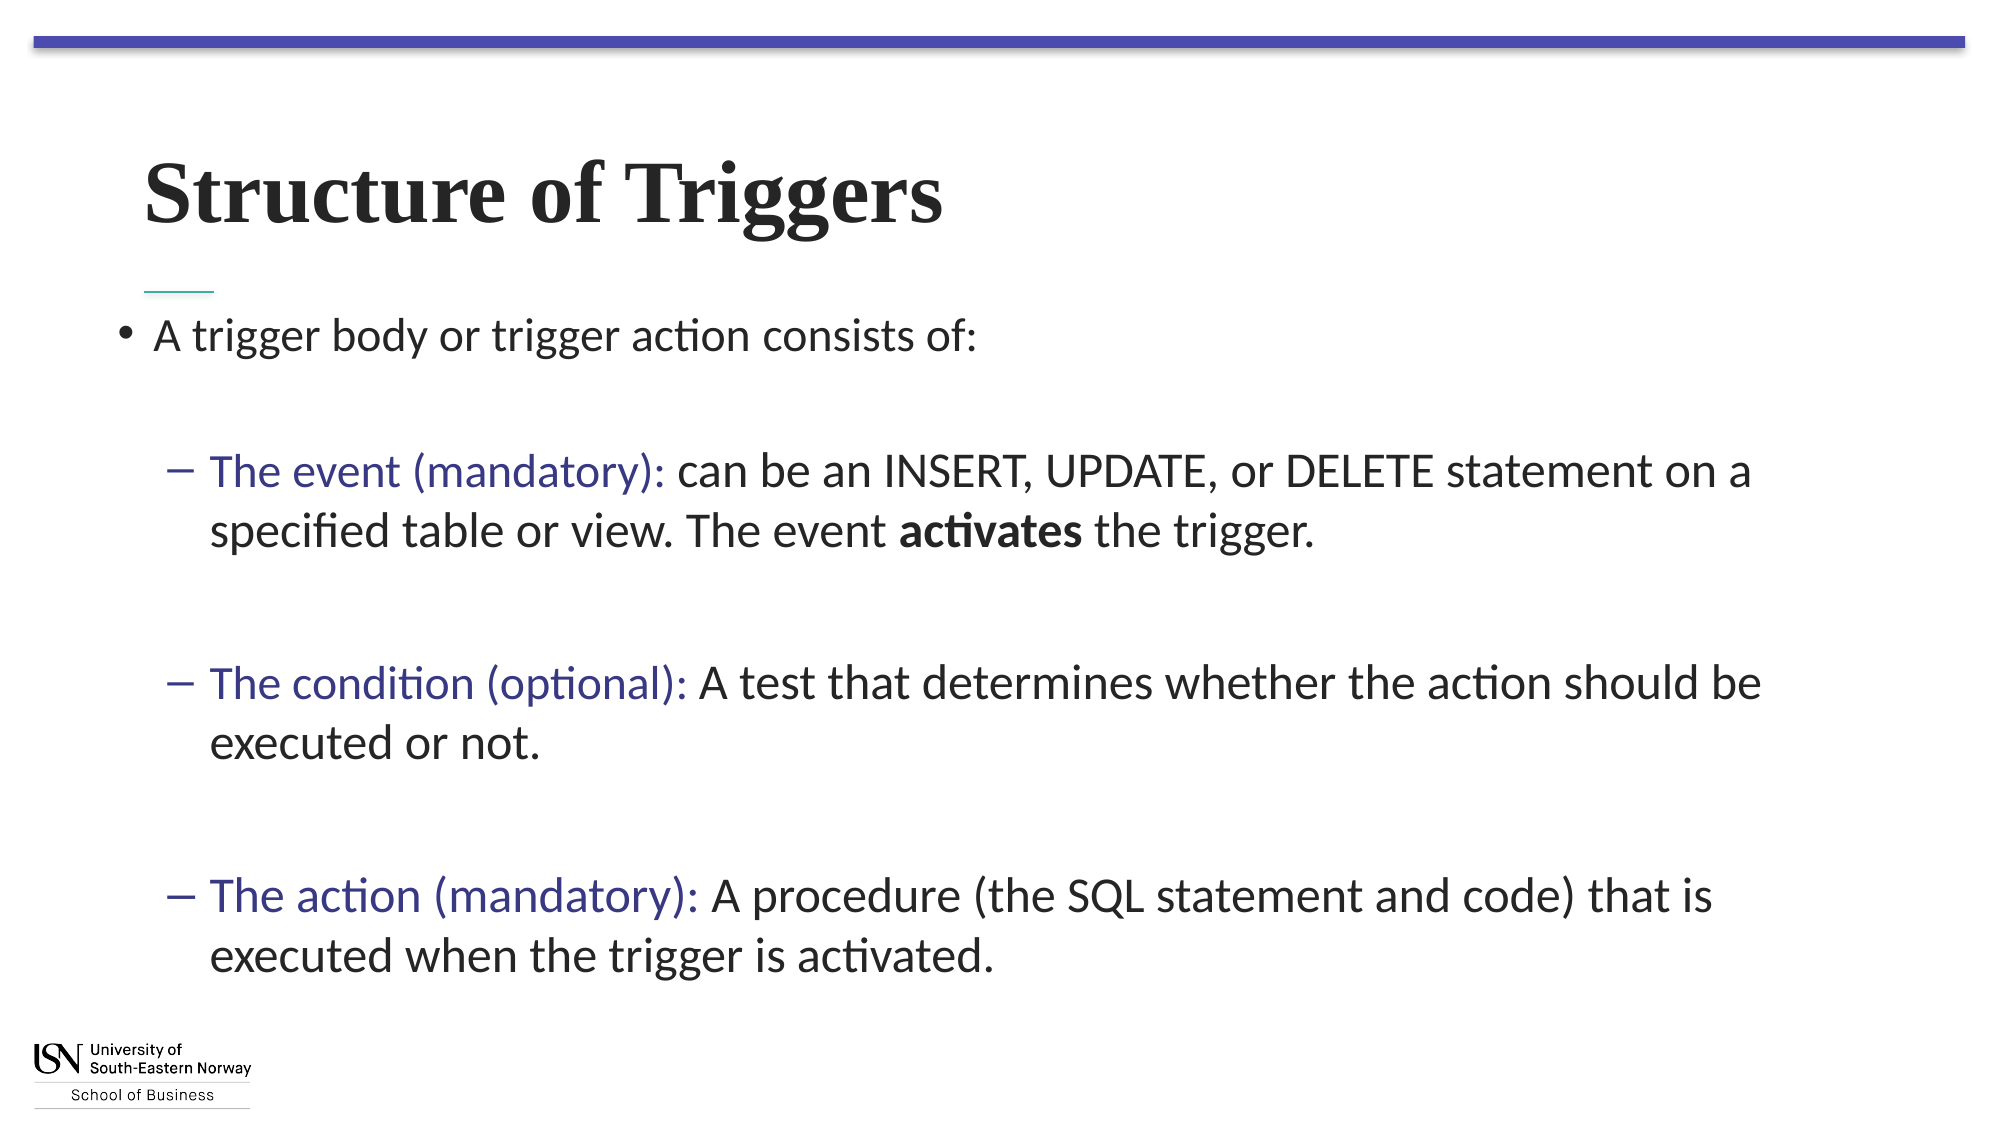

# Structure of Triggers
A trigger body or trigger action consists of:

The event (mandatory): can be an INSERT, UPDATE, or DELETE statement on a specified table or view. The event activates the trigger.

The condition (optional): A test that determines whether the action should be executed or not.

The action (mandatory): A procedure (the SQL statement and code) that is executed when the trigger is activated.